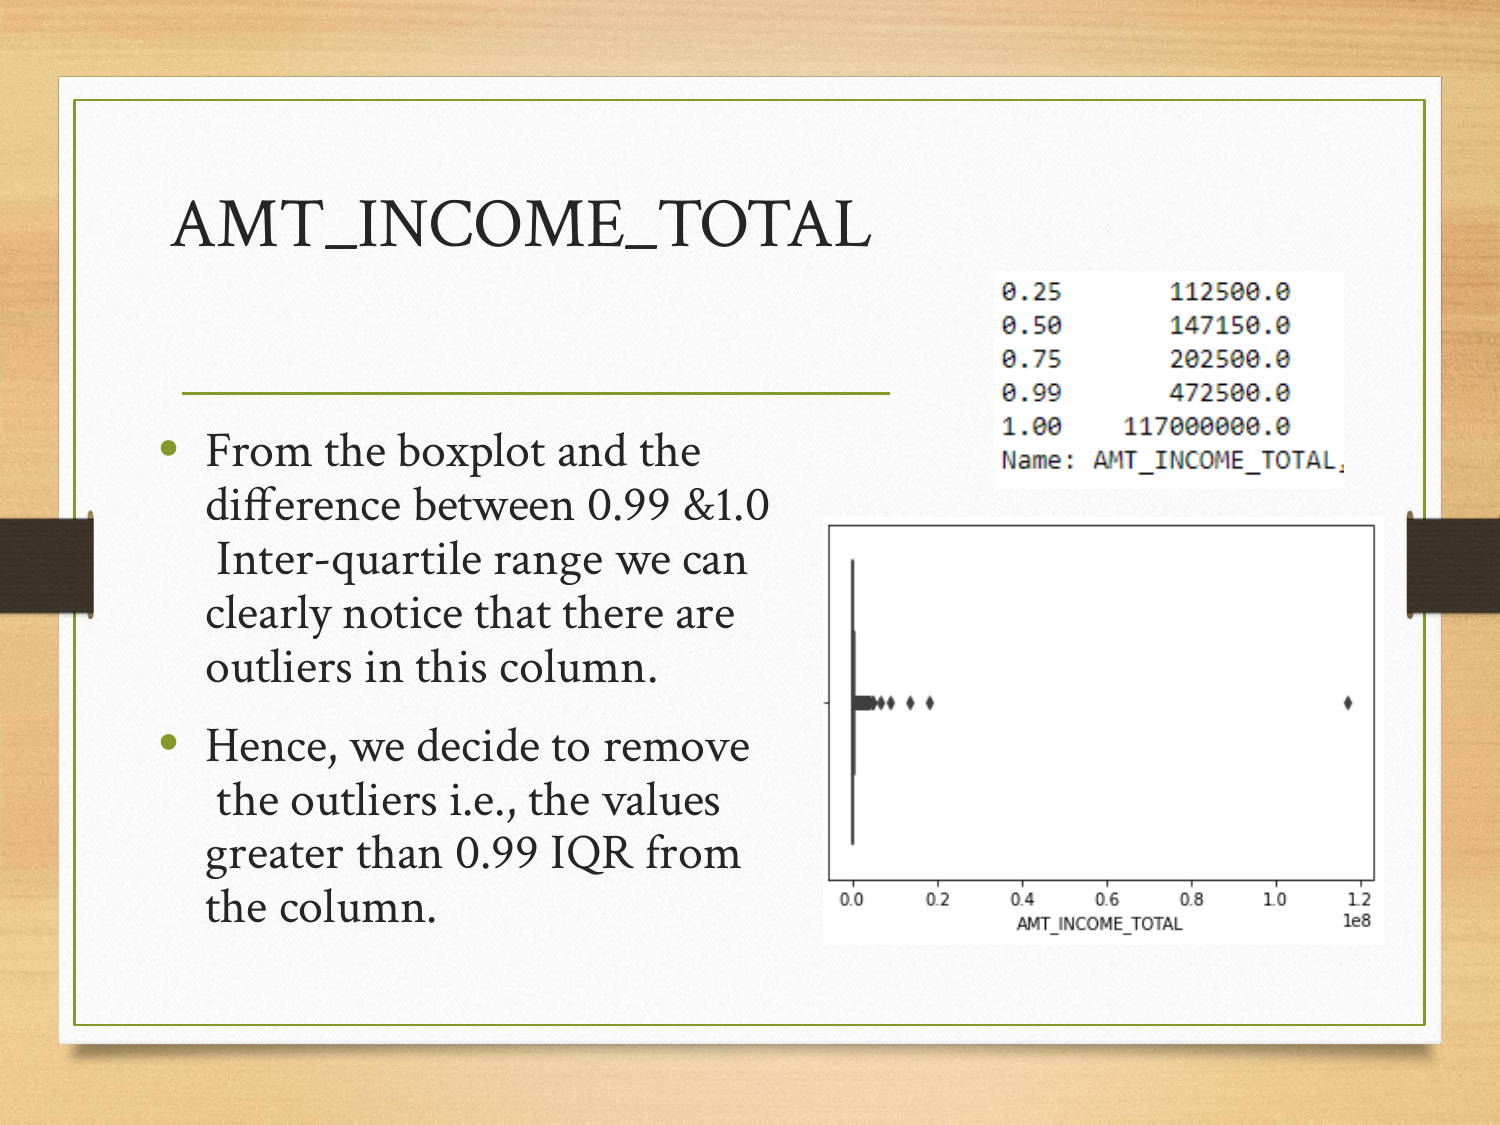

# AMT_INCOME_TOTAL

From the boxplot and the  difference between 0.99 &1.0  Inter-quartile range we can  clearly notice that there are  outliers in this column.
Hence, we decide to remove  the outliers i.e., the values  greater than 0.99 IQR from  the column.